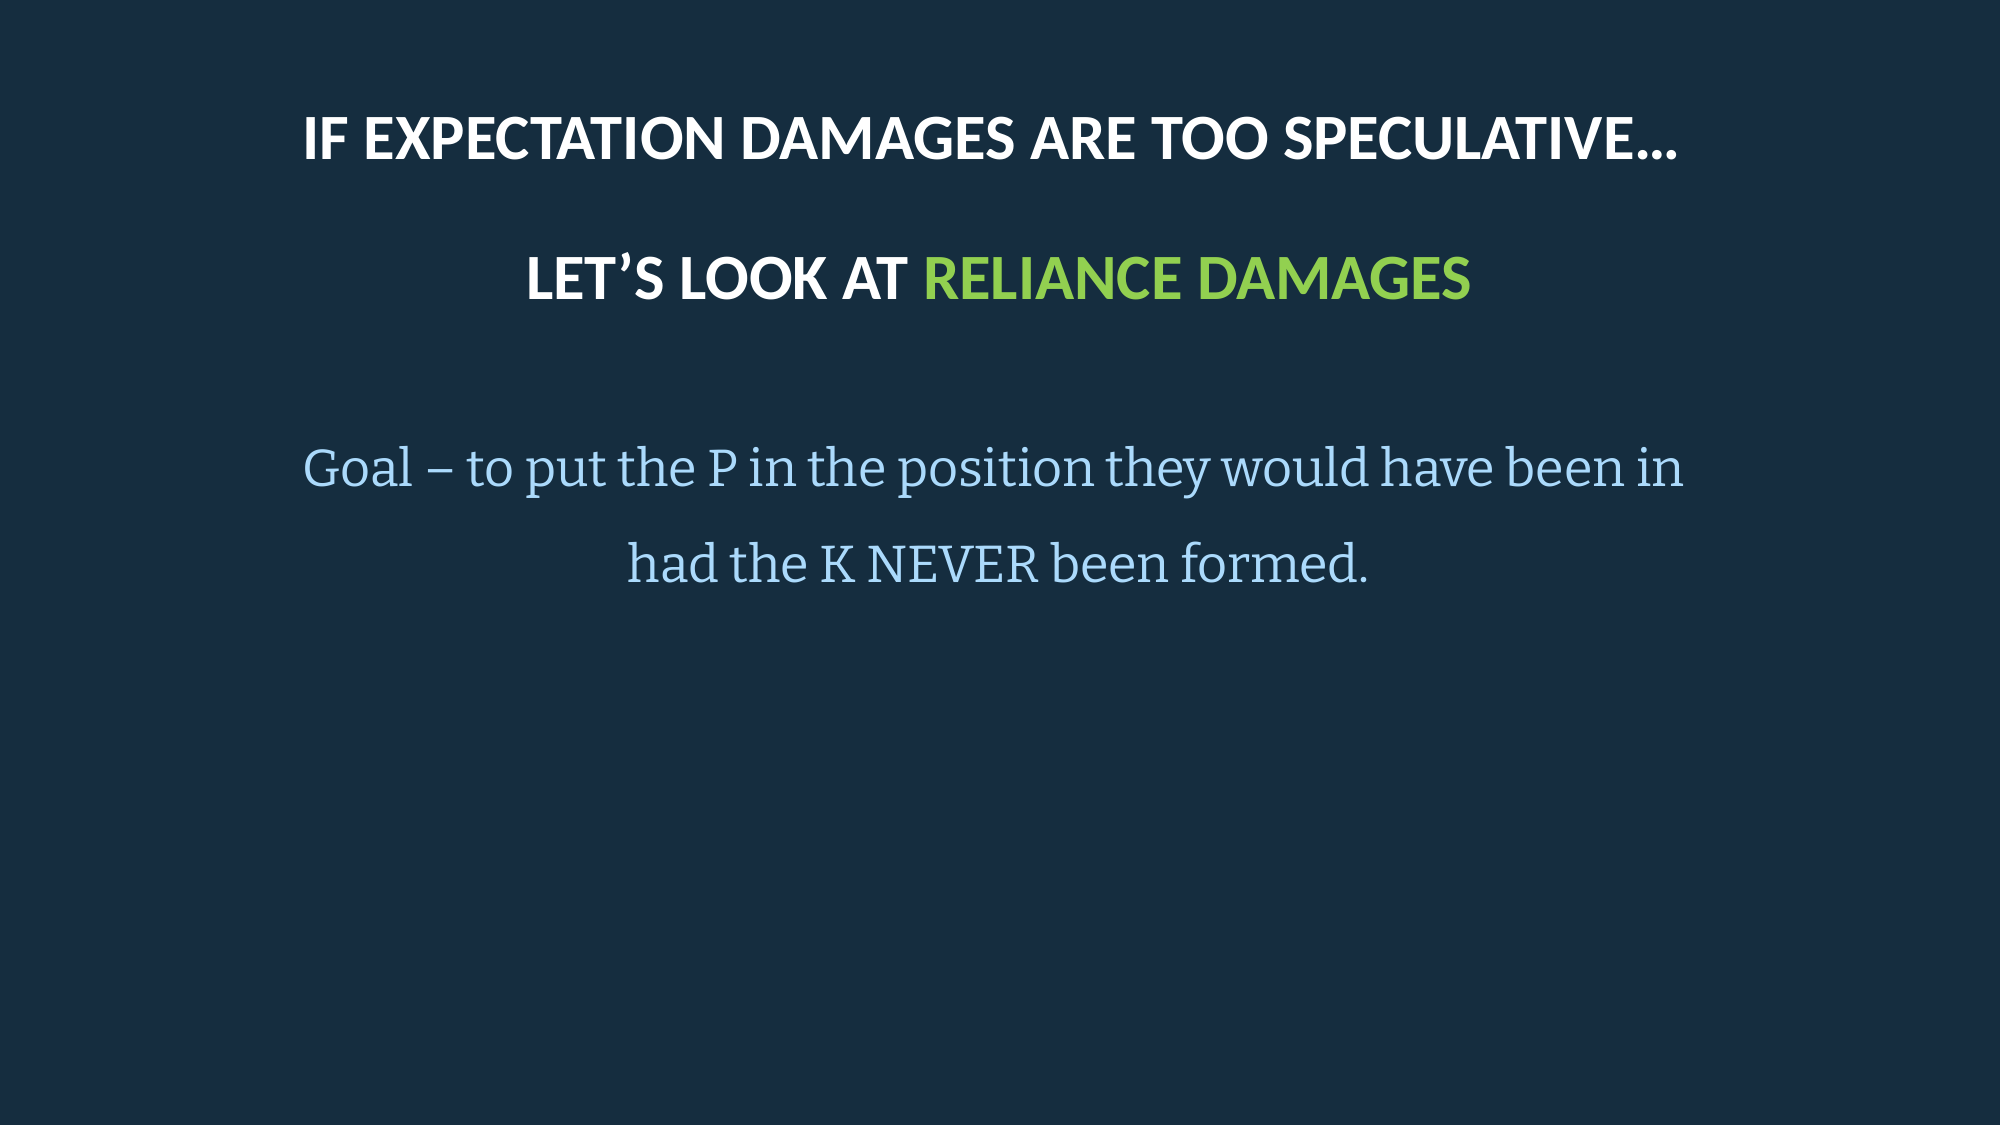

# If Expectation damages are too speculative… let’s look at Reliance Damages

Goal – to put the P in the position they would have been in
had the K NEVER been formed.